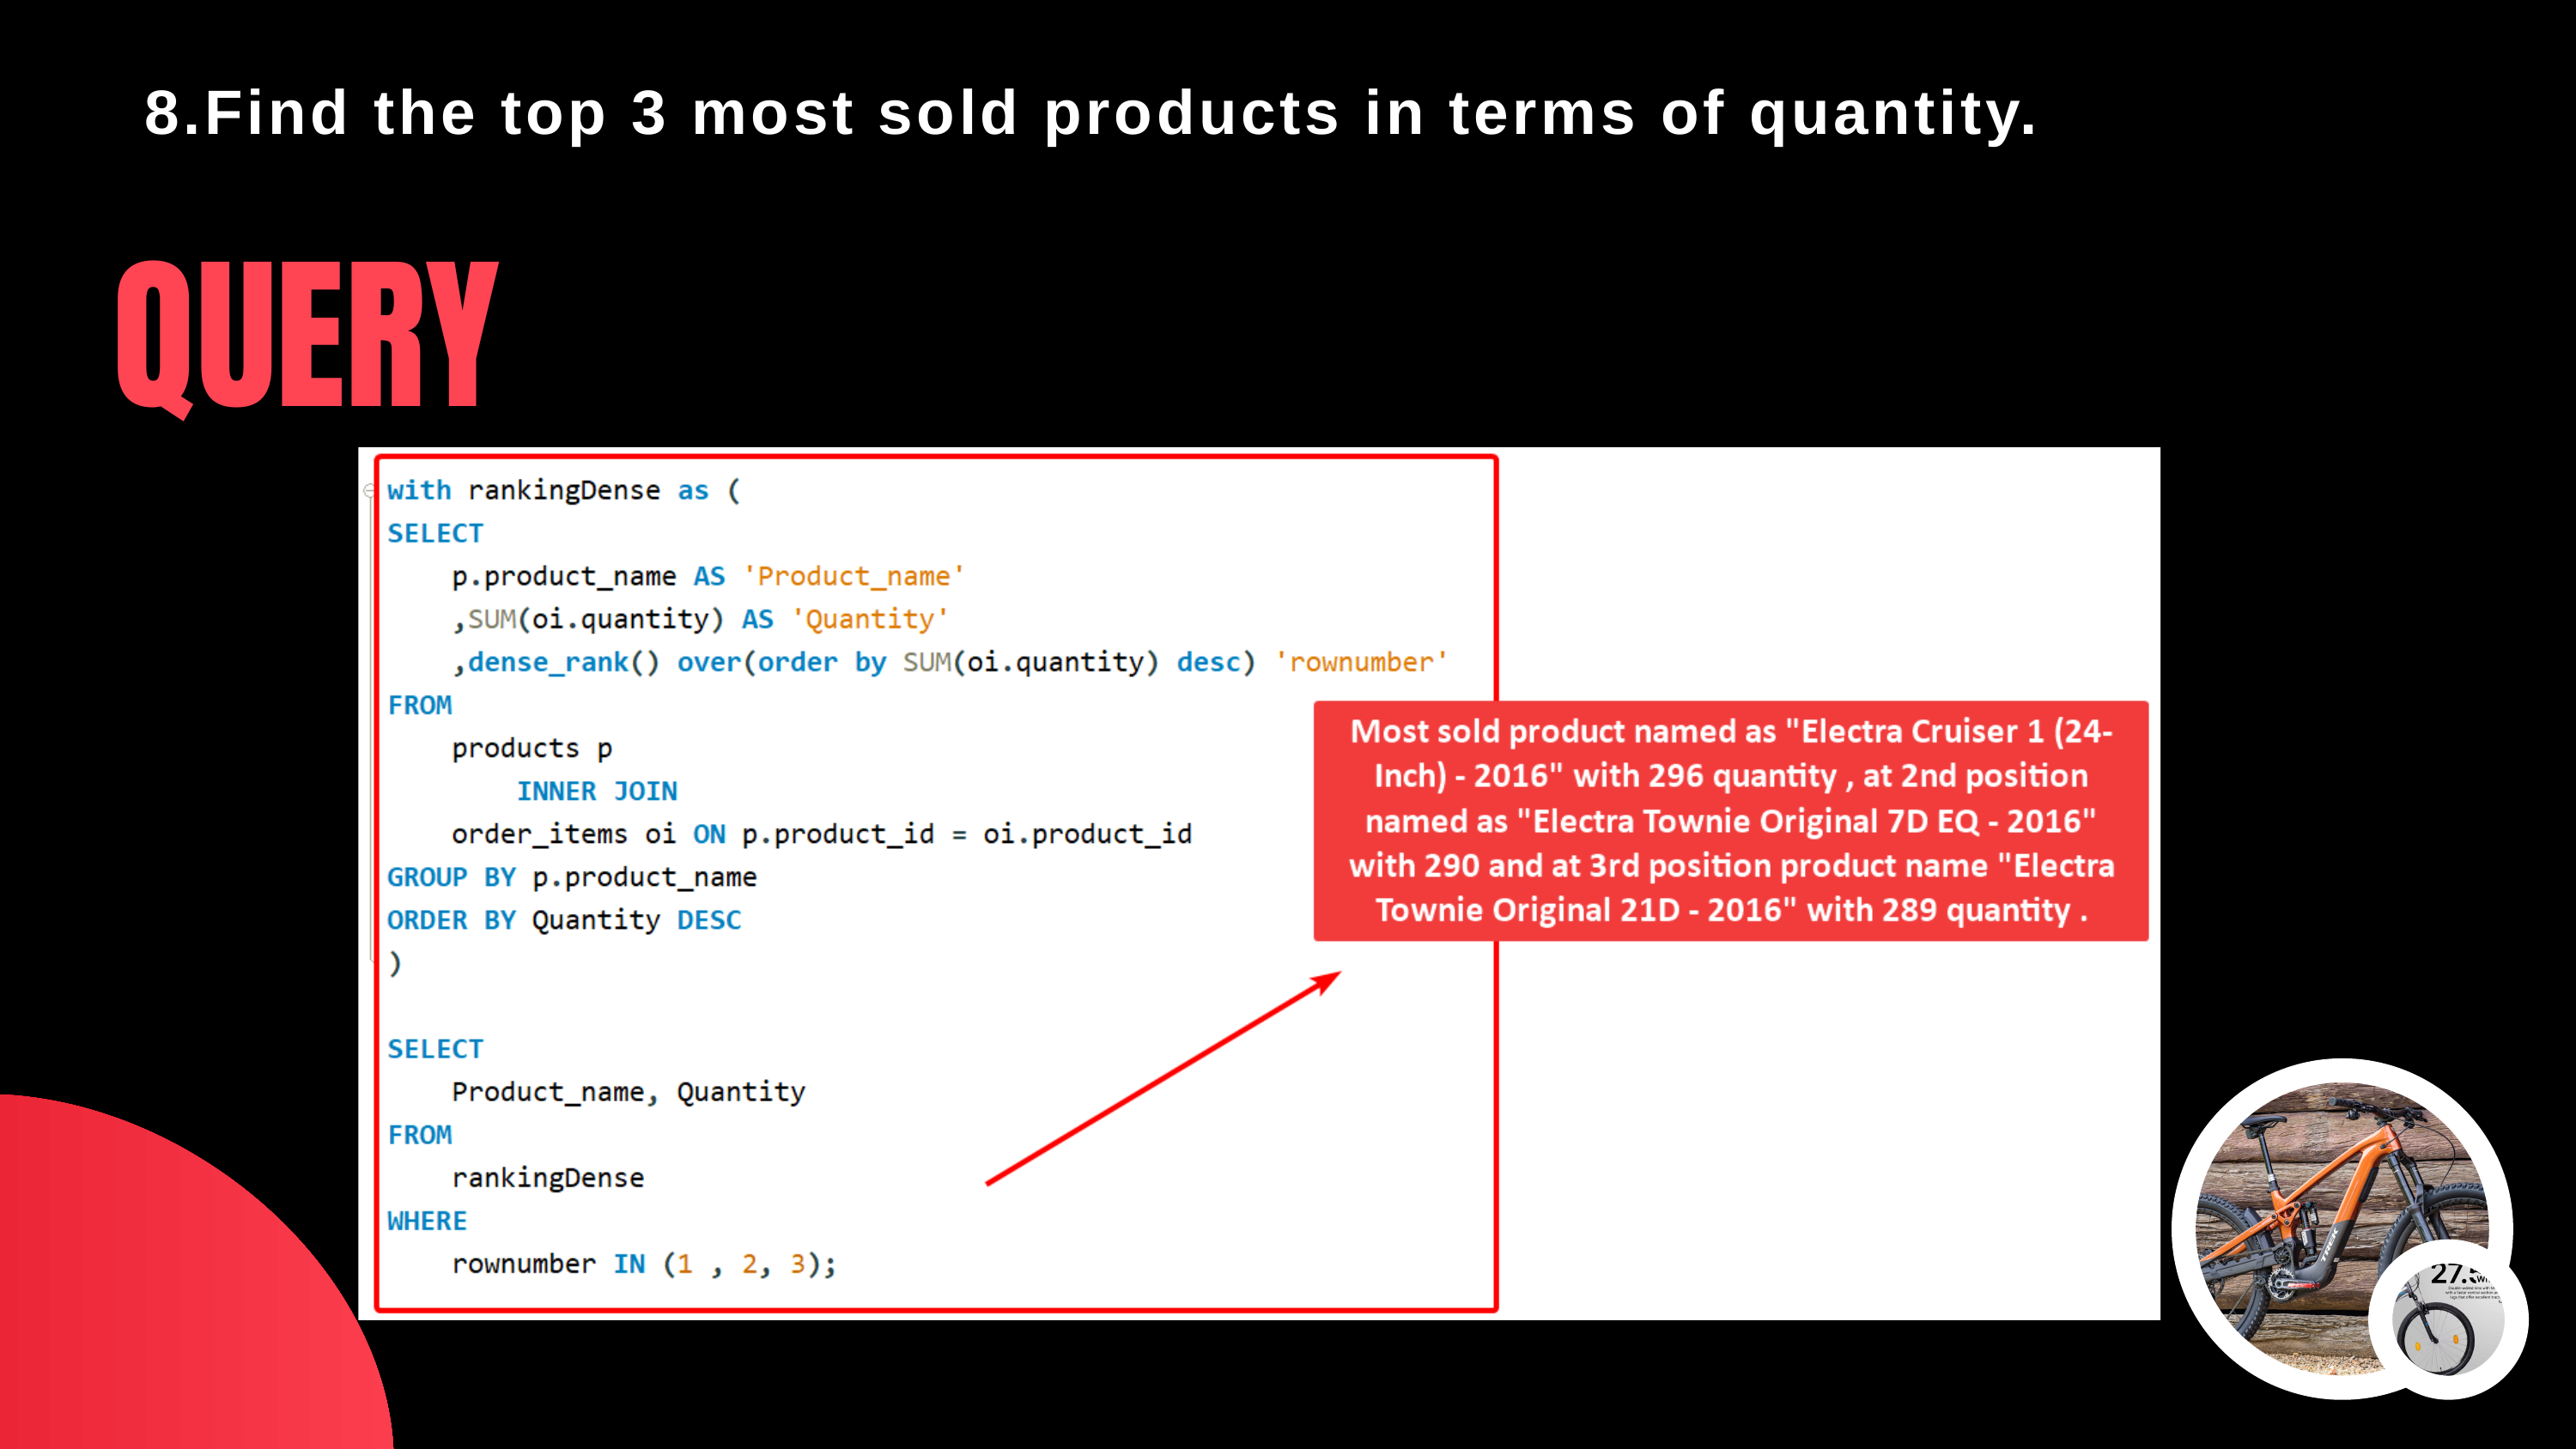

8.Find the top 3 most sold products in terms of quantity.
QUERY